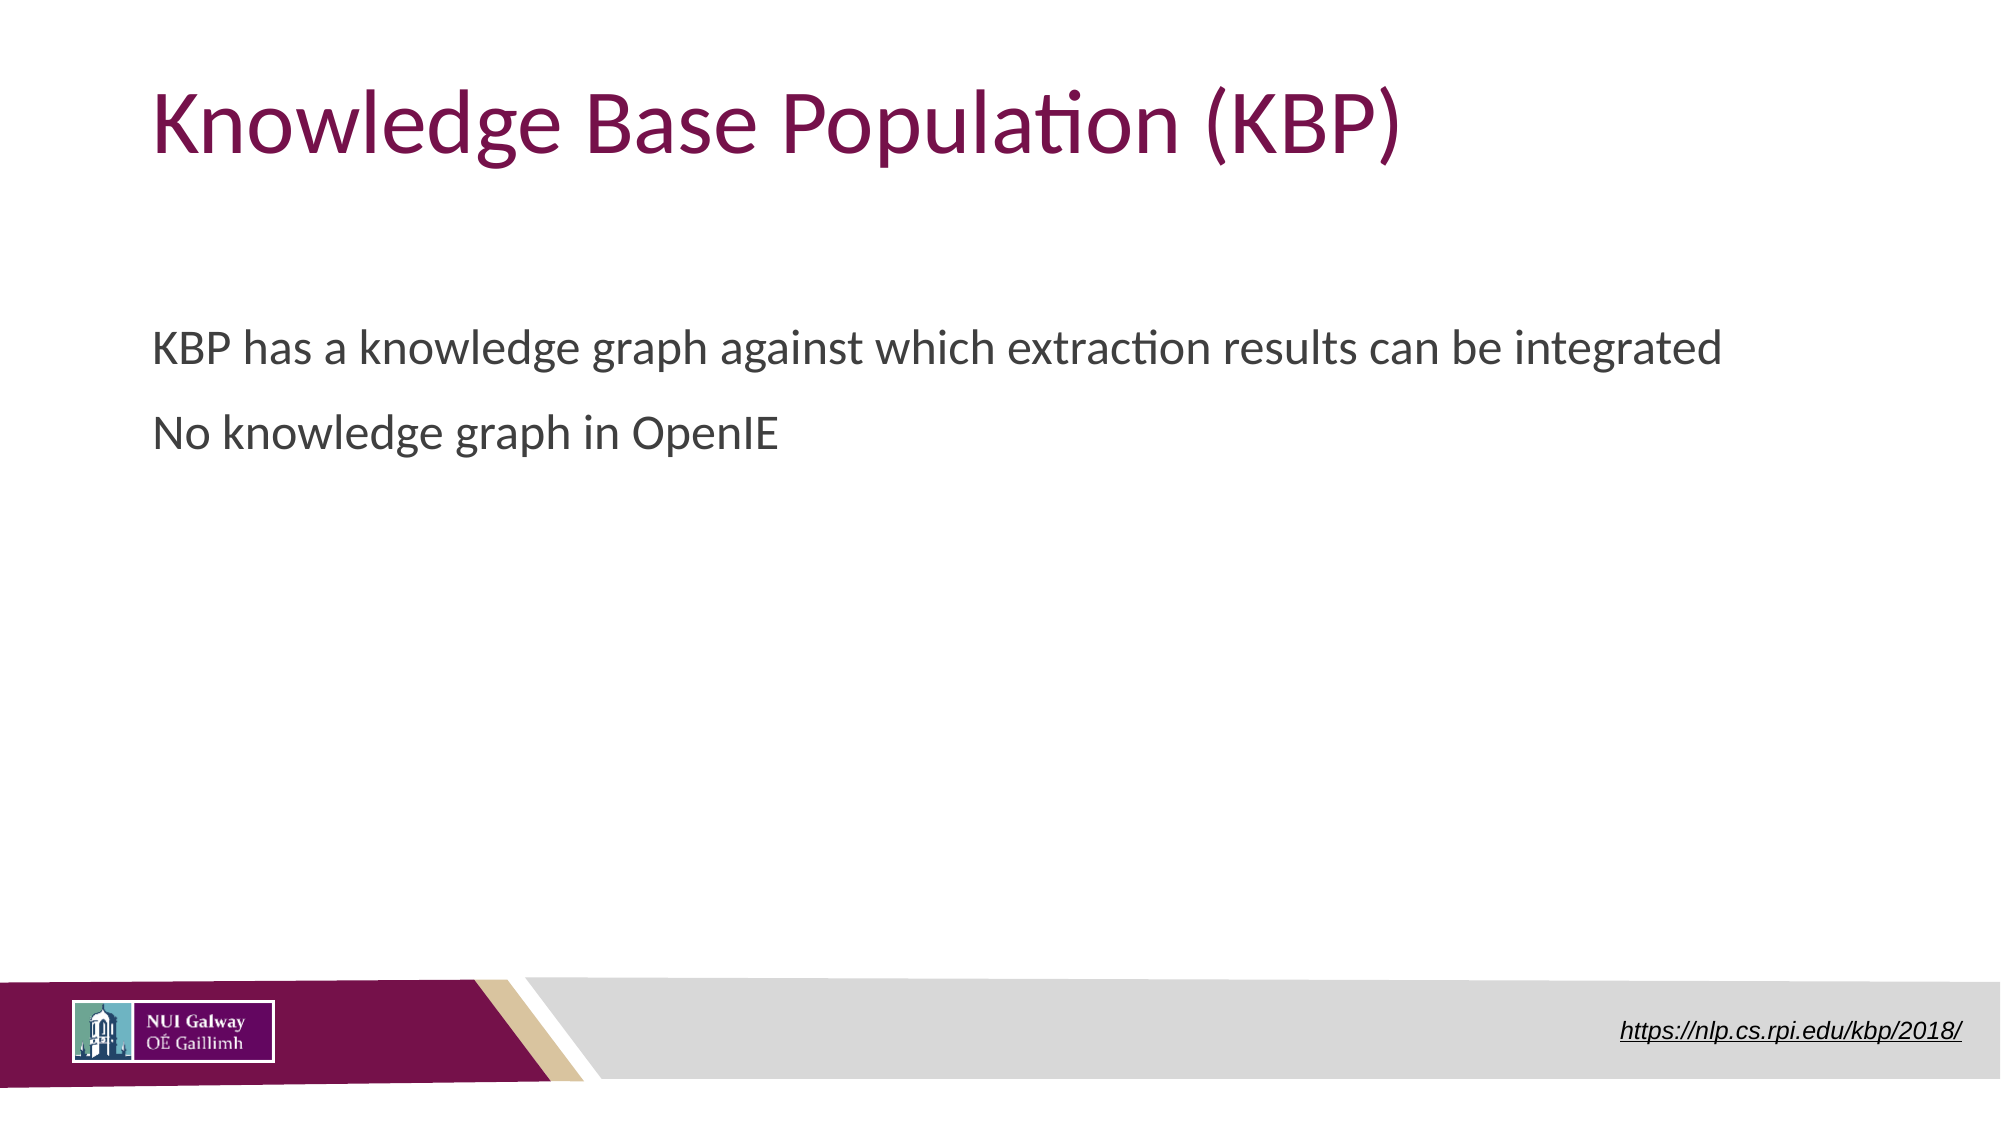

# Knowledge Base Population (KBP)
KBP has a knowledge graph against which extraction results can be integrated
No knowledge graph in OpenIE
https://nlp.cs.rpi.edu/kbp/2018/